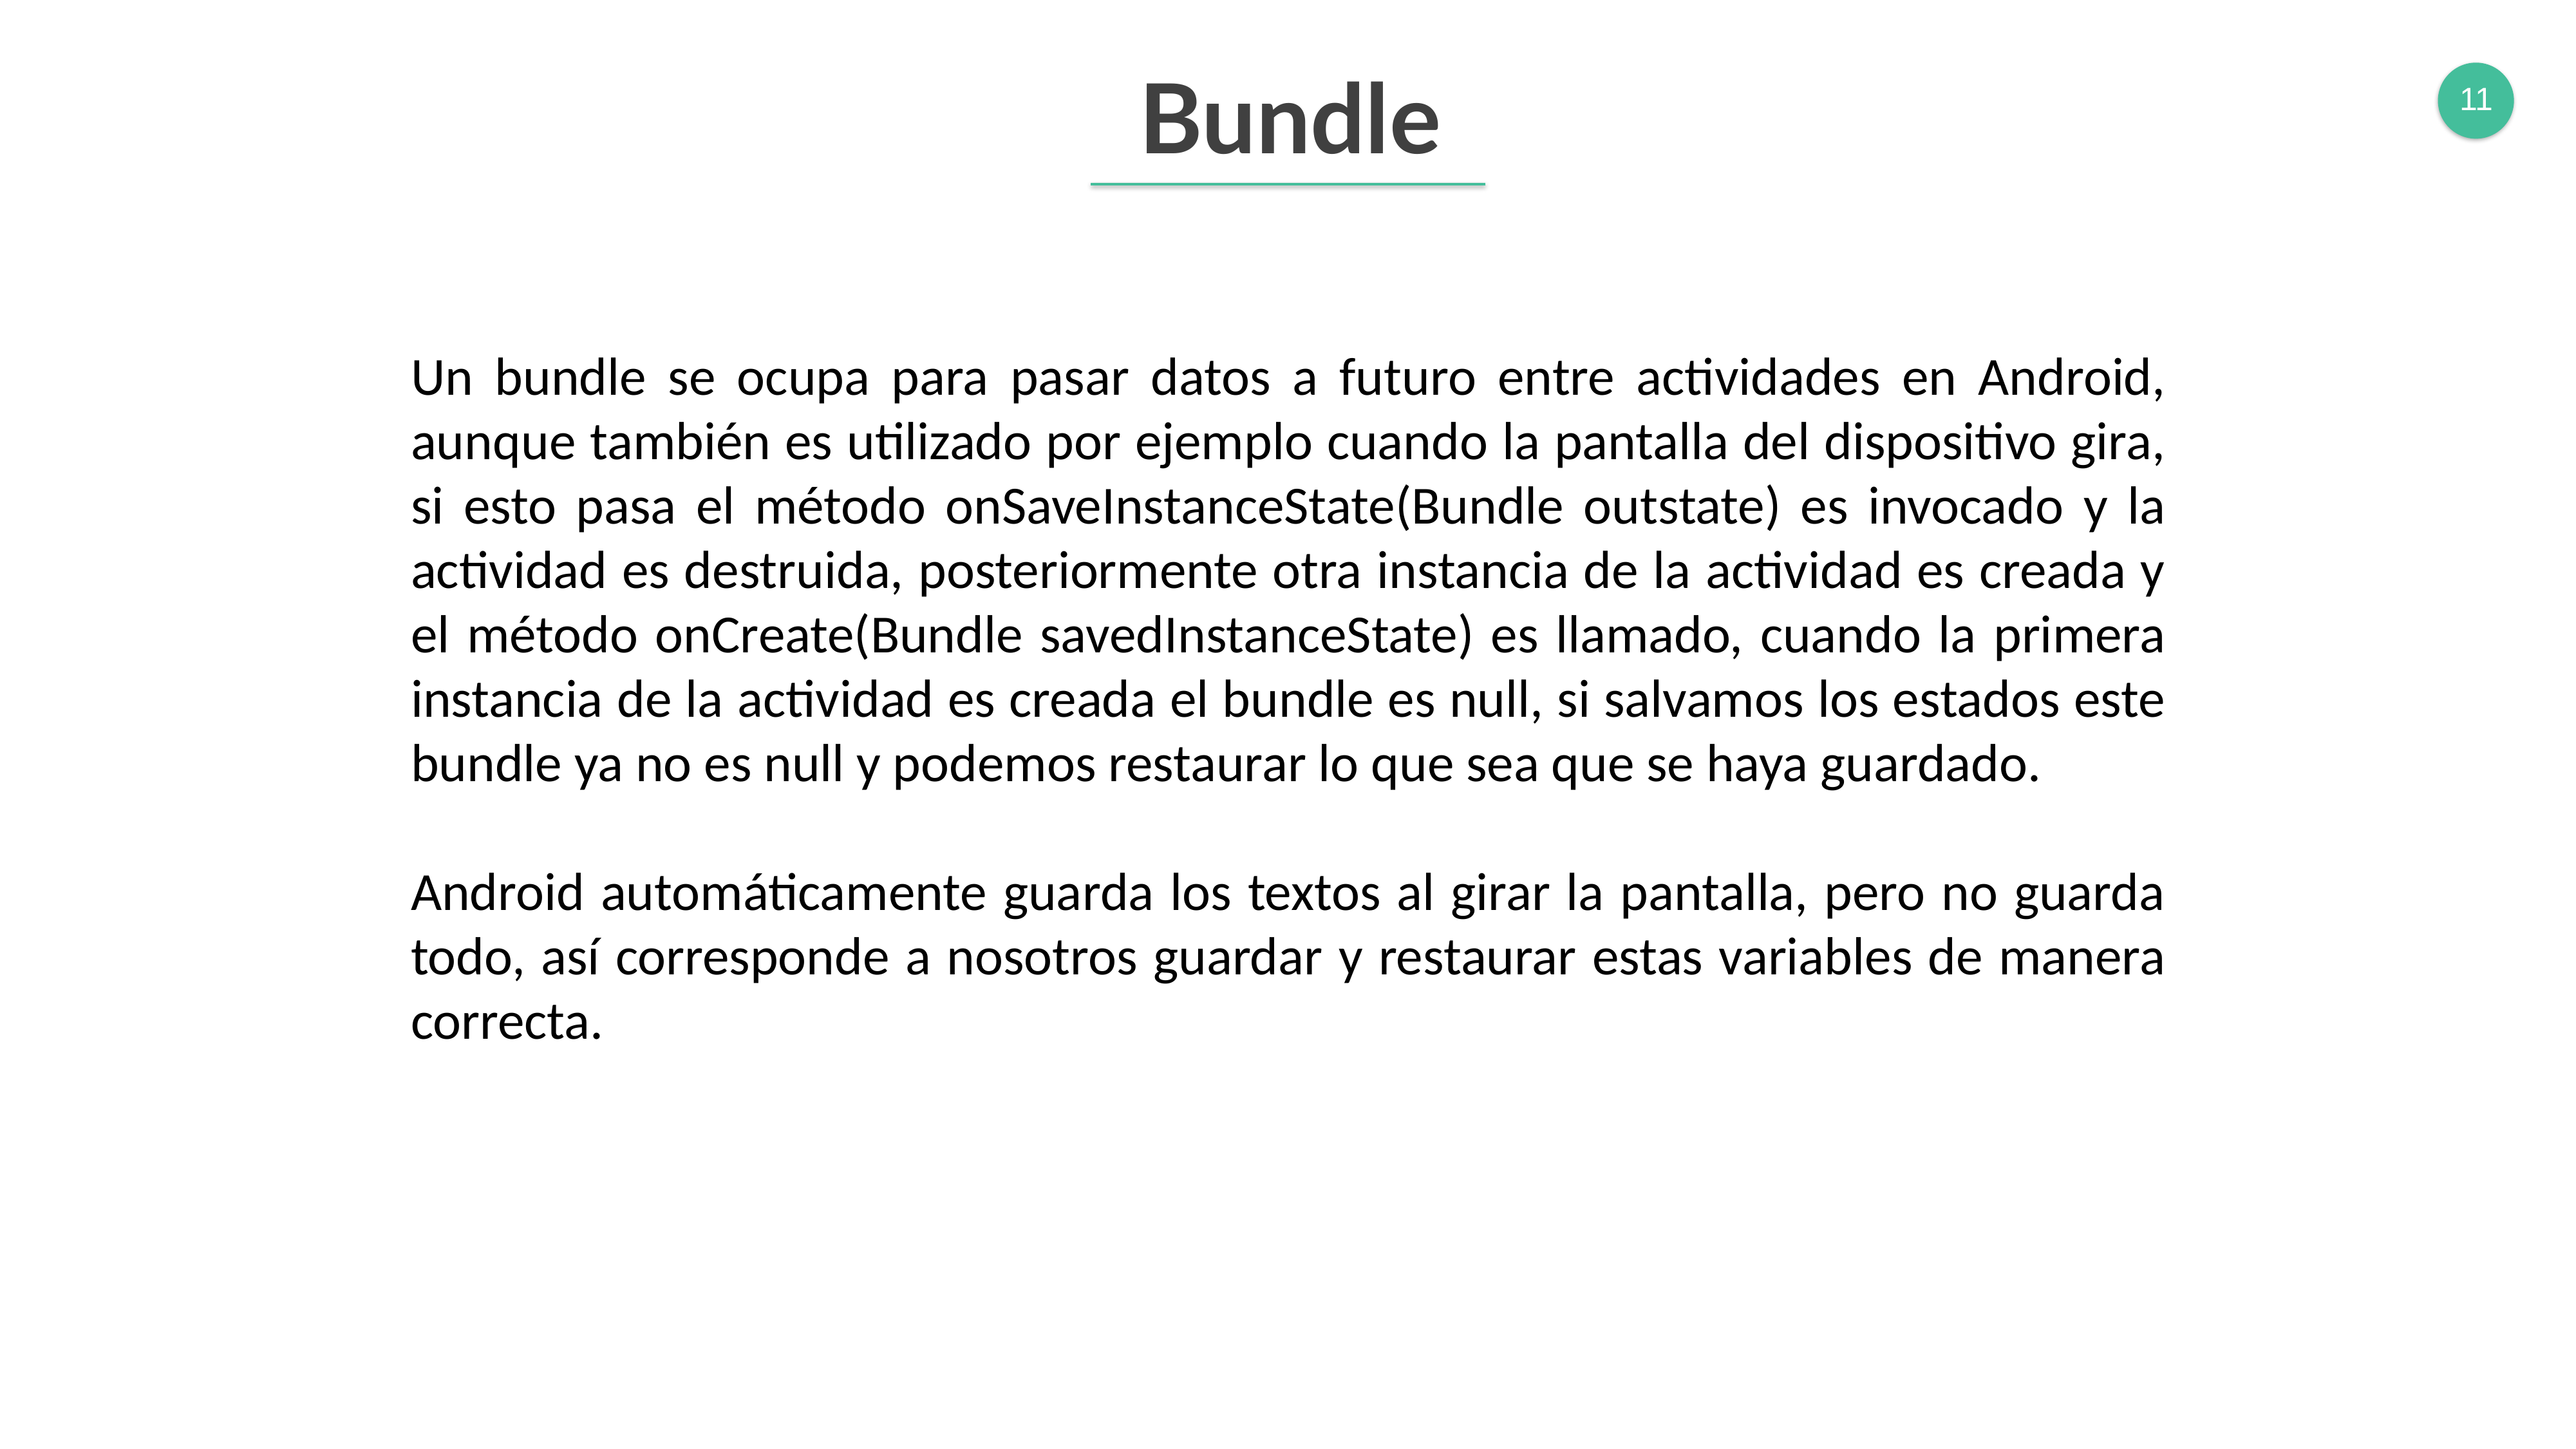

Bundle
Un bundle se ocupa para pasar datos a futuro entre actividades en Android, aunque también es utilizado por ejemplo cuando la pantalla del dispositivo gira, si esto pasa el método onSaveInstanceState(Bundle outstate) es invocado y la actividad es destruida, posteriormente otra instancia de la actividad es creada y el método onCreate(Bundle savedInstanceState) es llamado, cuando la primera instancia de la actividad es creada el bundle es null, si salvamos los estados este bundle ya no es null y podemos restaurar lo que sea que se haya guardado.

Android automáticamente guarda los textos al girar la pantalla, pero no guarda todo, así corresponde a nosotros guardar y restaurar estas variables de manera correcta.